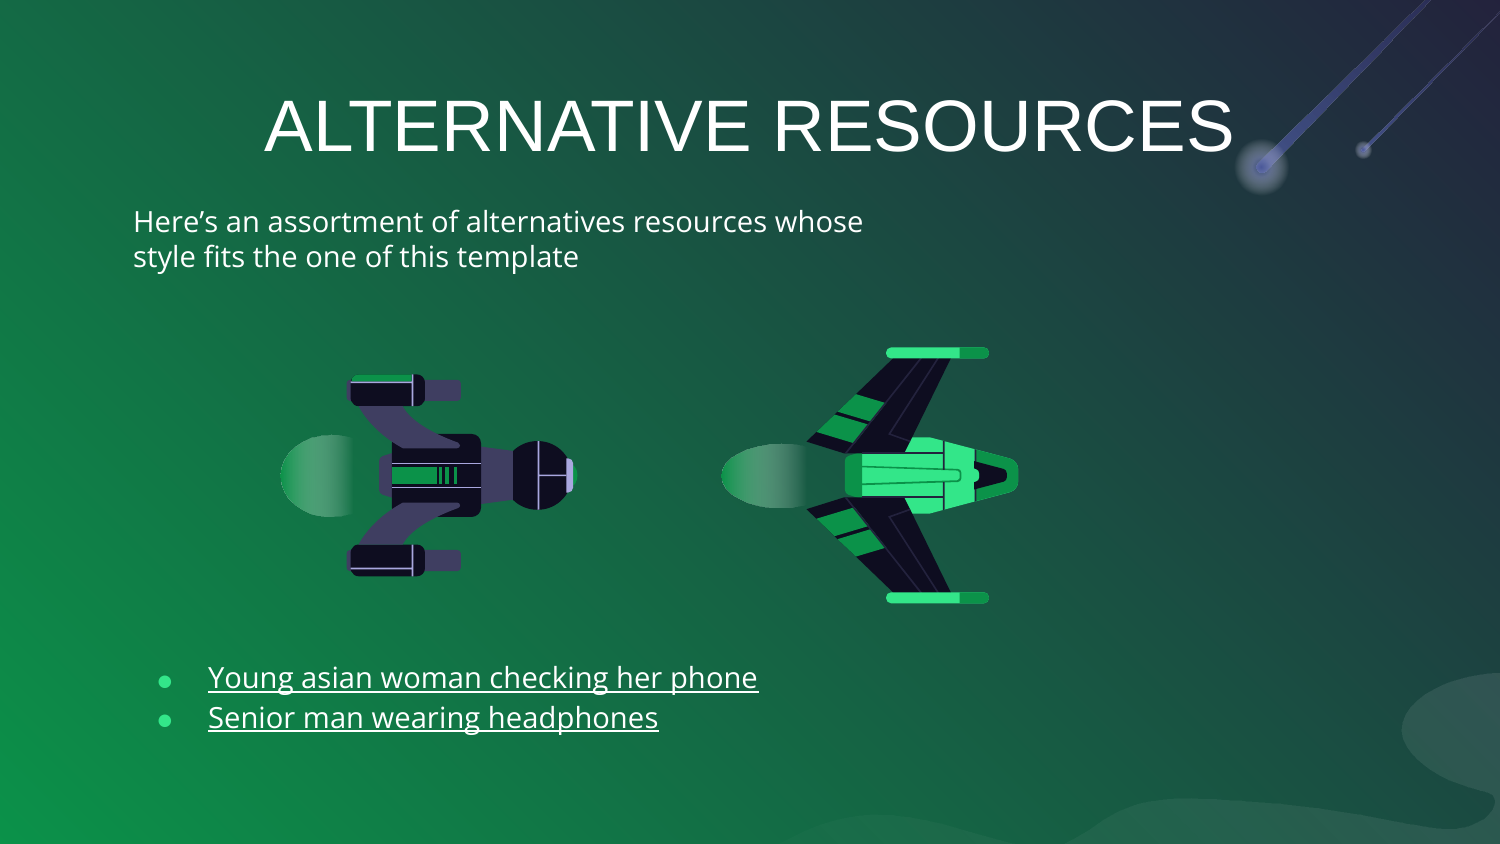

# ALTERNATIVE RESOURCES
Here’s an assortment of alternatives resources whose style fits the one of this template

Young asian woman checking her phone
Senior man wearing headphones